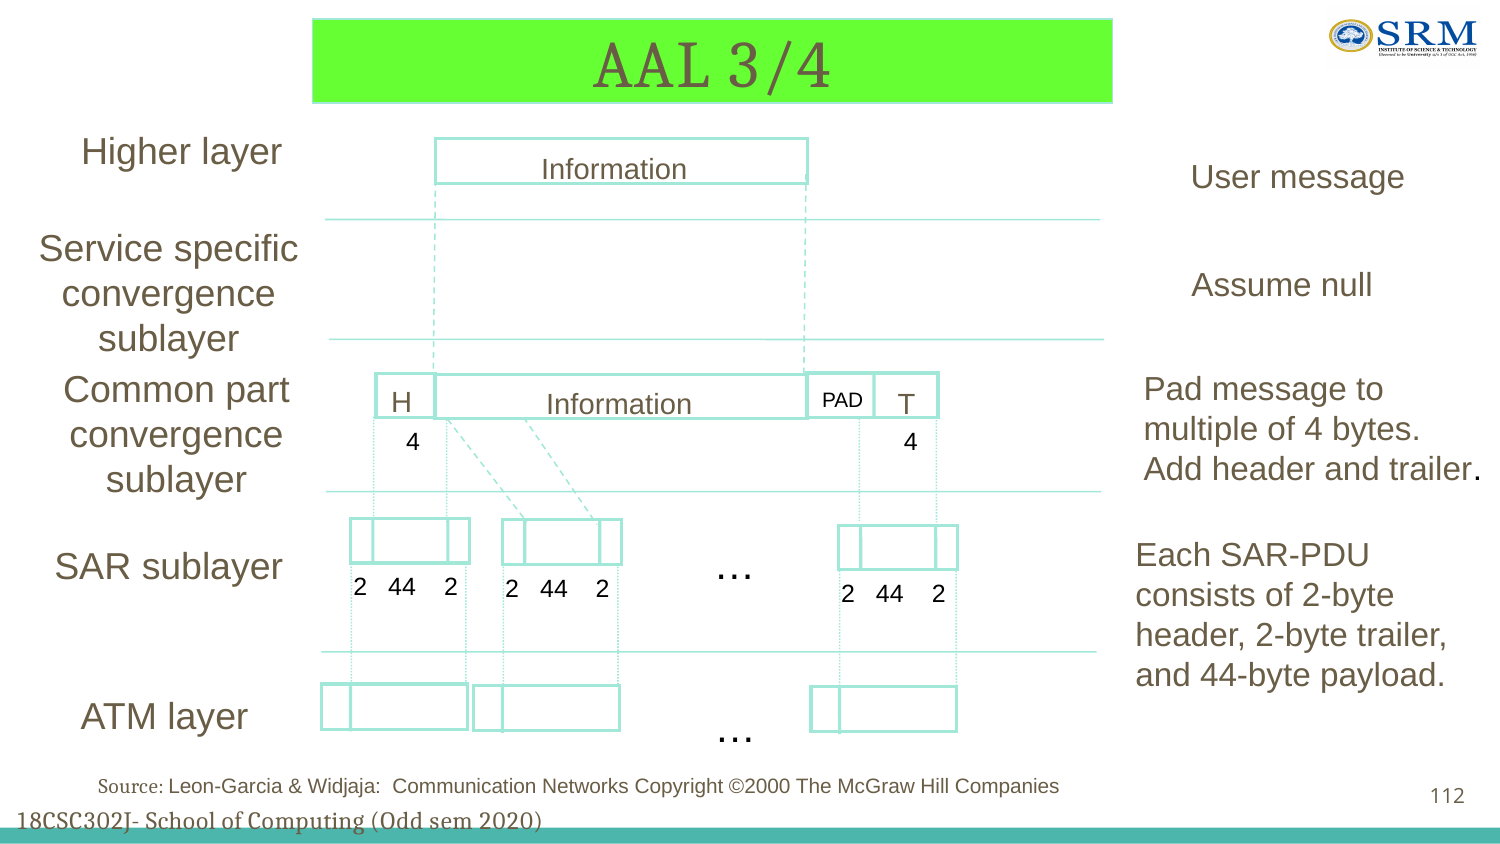

AAL 3/4
Higher layer

Information
User message

Service specific convergence sublayer

Assume null

Common part convergence sublayer
Pad message to multiple of 4 bytes.  Add header and trailer.

H
Information
T
PAD

4
4

2   44    2

2   44    2
Each SAR-PDU consists of 2-byte header, 2-byte trailer, and 44-byte payload.

2   44    2
…
SAR sublayer

ATM layer

…
112
Source: Leon-Garcia & Widjaja:  Communication Networks Copyright ©2000 The McGraw Hill Companies